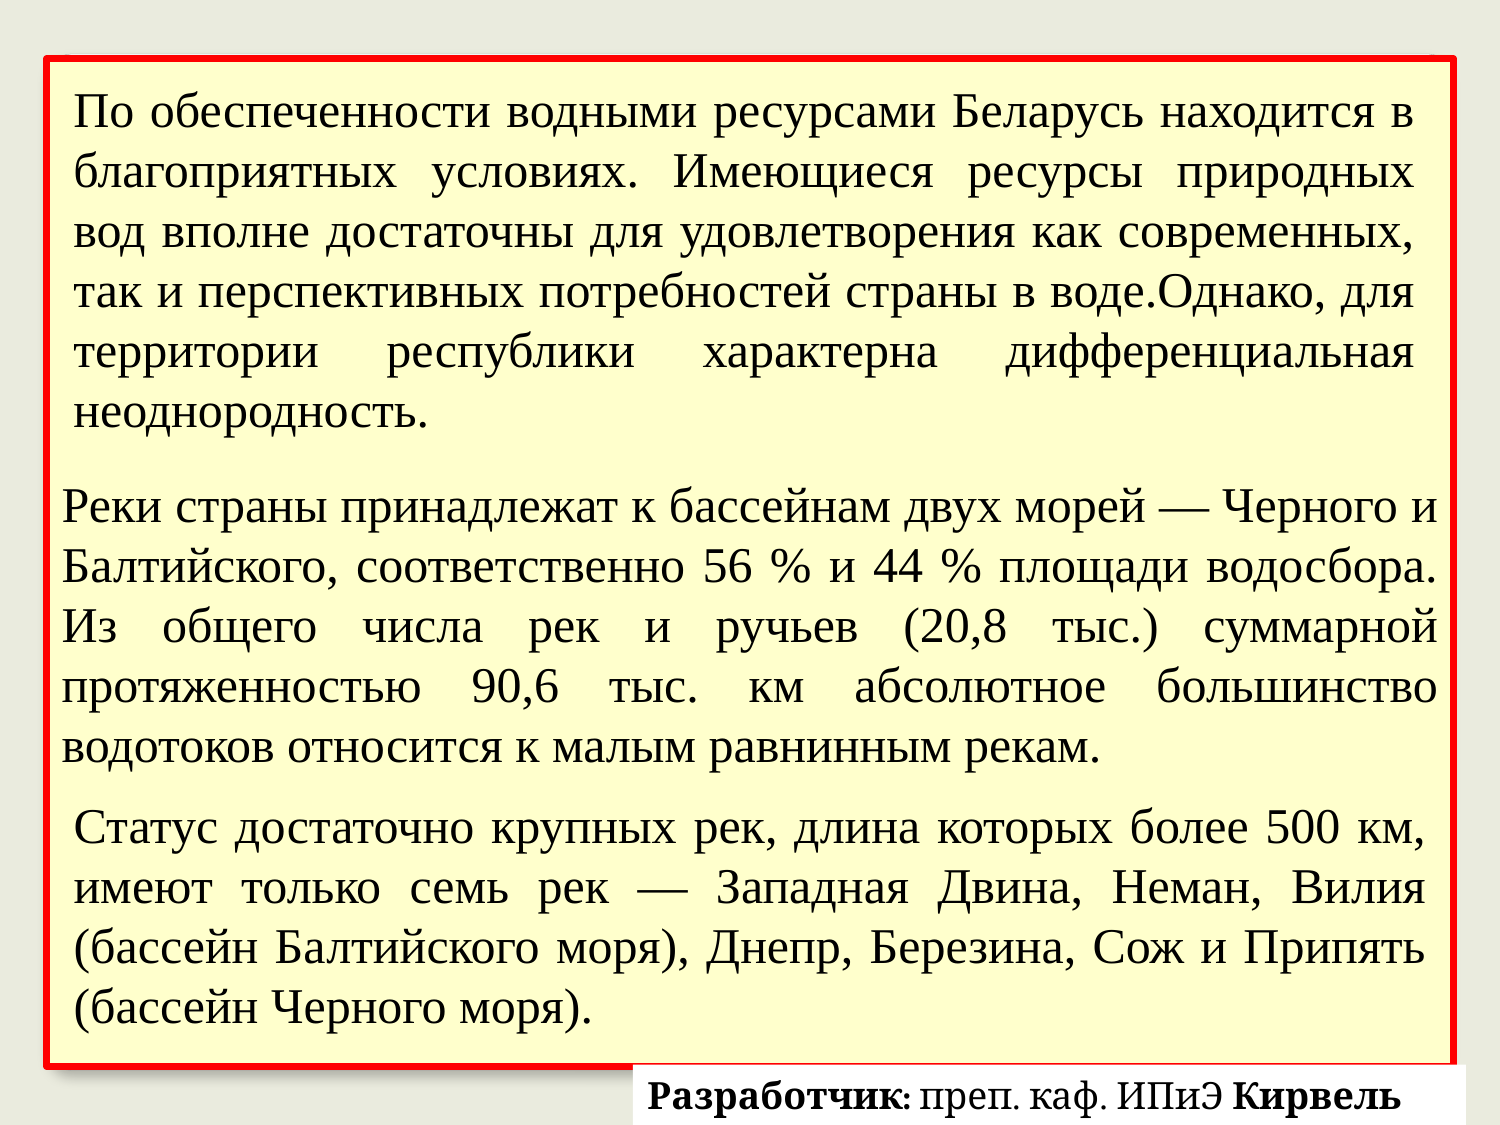

Реки страны принадлежат к бассейнам двух морей — Черного и Балтийского, соответственно 56 % и 44 % площади водосбора. Из общего числа рек и ручьев (20,8 тыс.) суммарной протяженностью 90,6 тыс. км абсолютное большинство водотоков относится к малым равнинным рекам.
По обеспеченности водными ресурсами Беларусь находится в благоприятных условиях. Имеющиеся ресурсы природных вод вполне достаточны для удовлетворения как современных, так и перспективных потребностей страны в воде.Однако, для территории республики характерна дифференциальная неоднородность.
Статус достаточно крупных рек, длина которых более 500 км, имеют только семь рек — Западная Двина, Неман, Вилия (бассейн Балтийского моря), Днепр, Березина, Сож и Припять (бассейн Черного моря).
Разработчик: преп. каф. ИПиЭ Кирвель П.И.